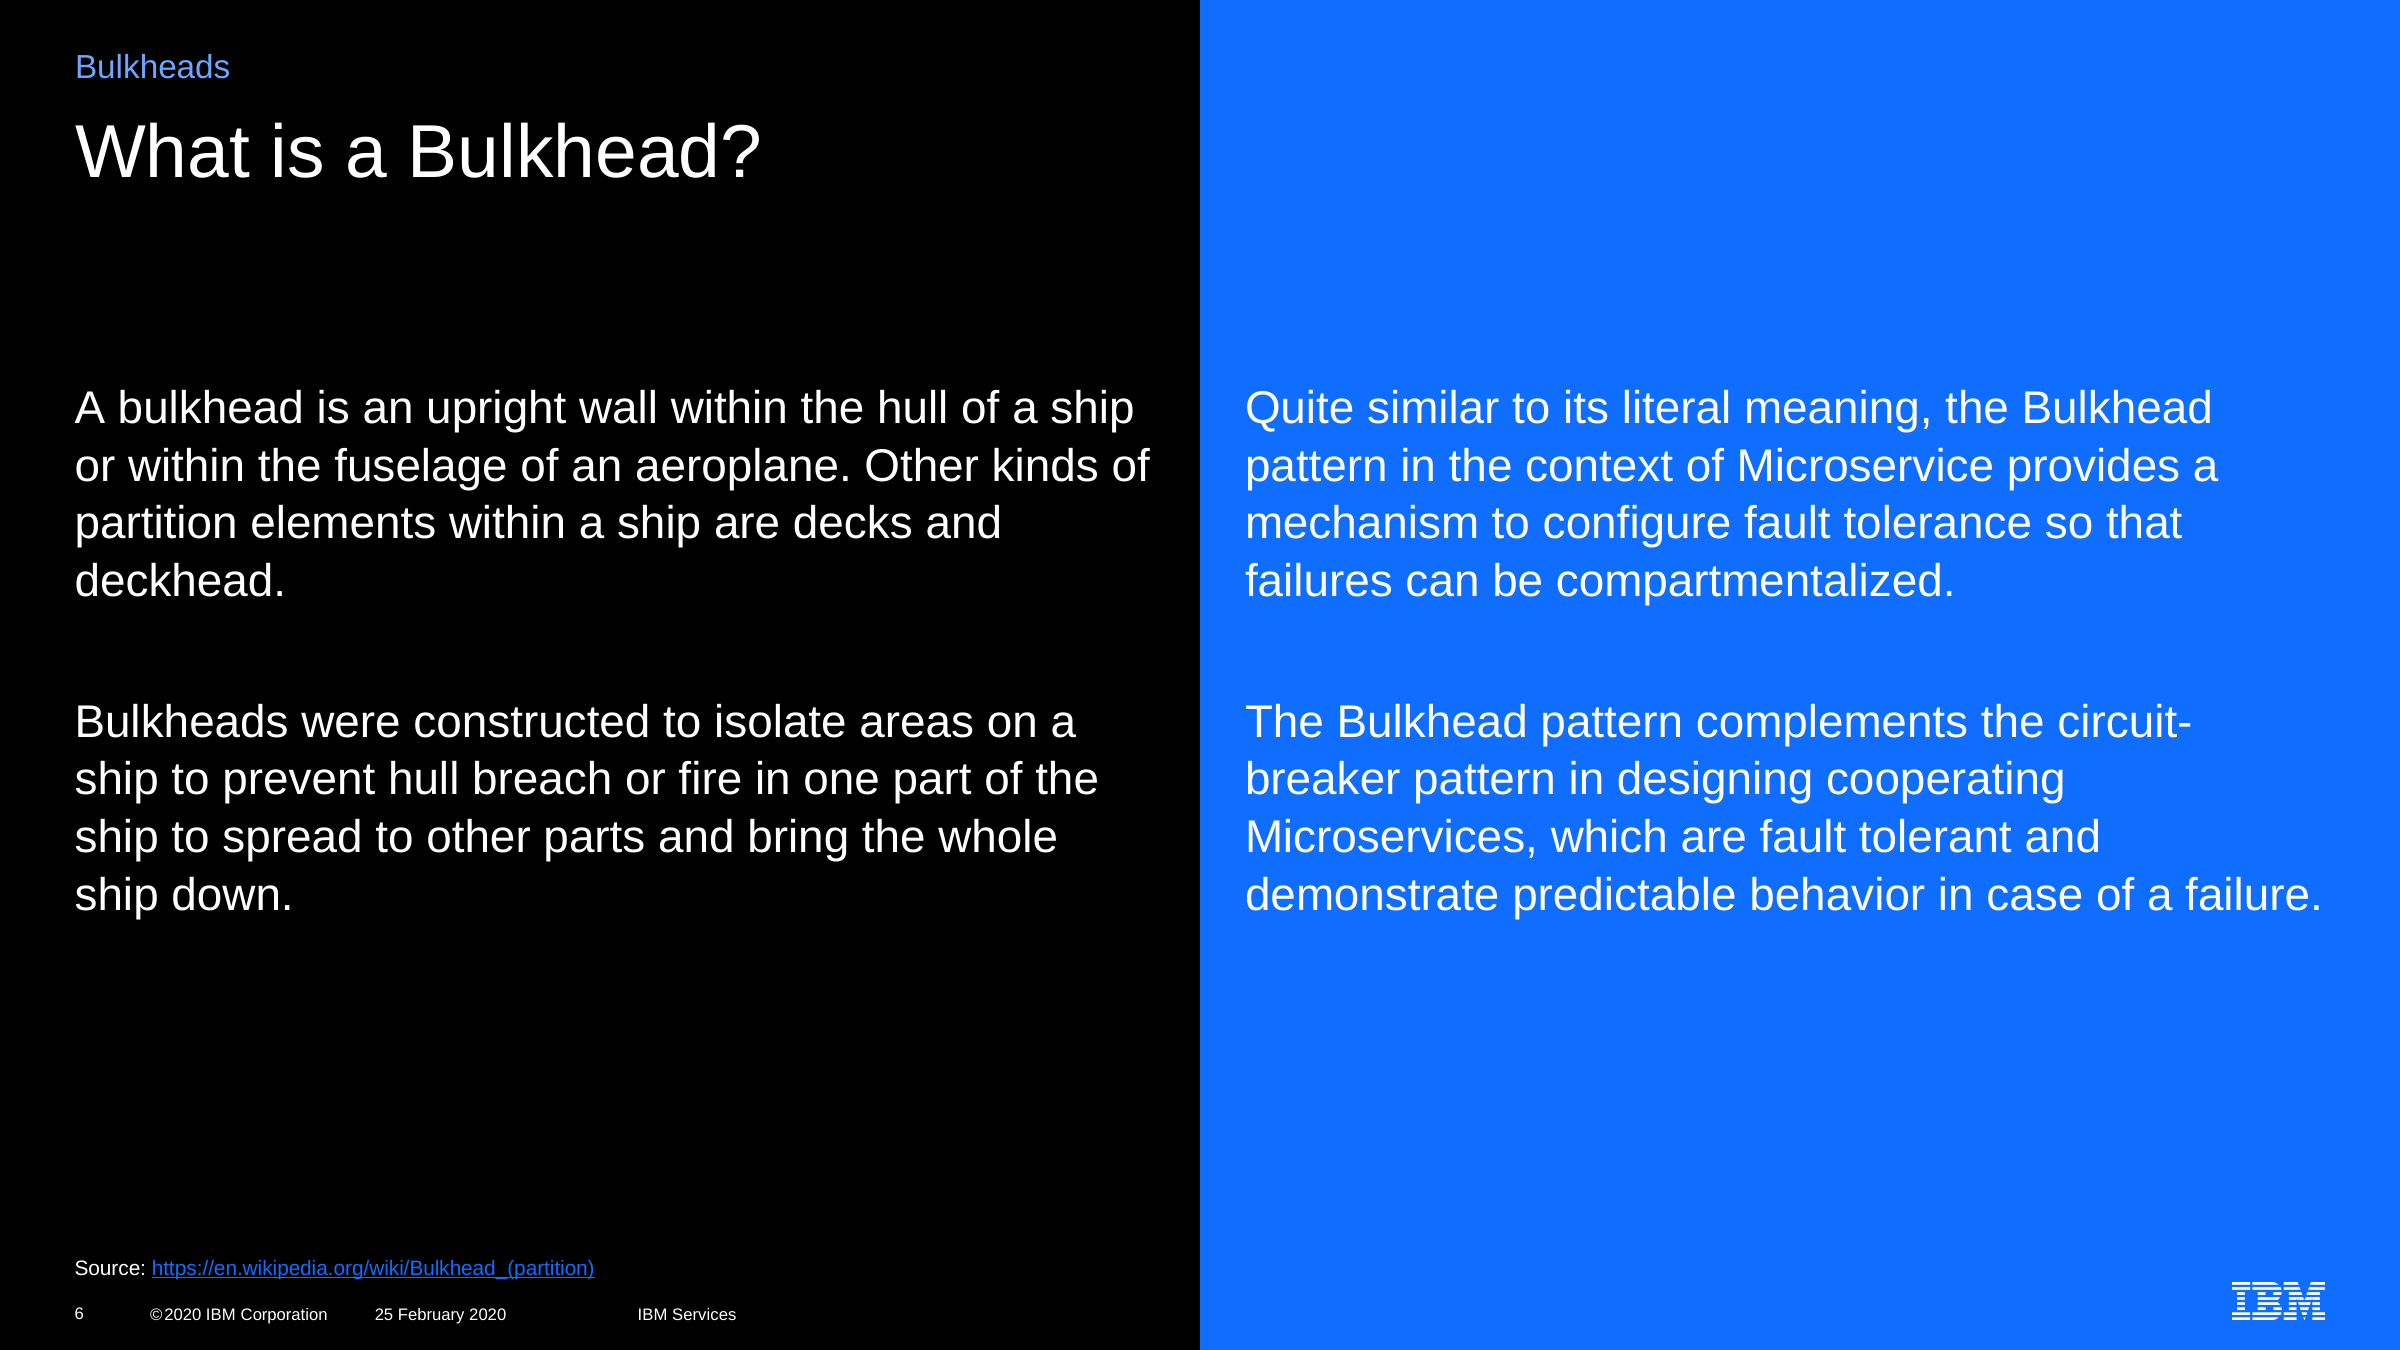

Bulkheads
# What is a Bulkhead?
A bulkhead is an upright wall within the hull of a ship or within the fuselage of an aeroplane. Other kinds of partition elements within a ship are decks and deckhead.

Bulkheads were constructed to isolate areas on a ship to prevent hull breach or fire in one part of the ship to spread to other parts and bring the whole ship down.
Quite similar to its literal meaning, the Bulkhead pattern in the context of Microservice provides a mechanism to configure fault tolerance so that failures can be compartmentalized.

The Bulkhead pattern complements the circuit-breaker pattern in designing cooperating Microservices, which are fault tolerant and demonstrate predictable behavior in case of a failure.

Source: https://en.wikipedia.org/wiki/Bulkhead_(partition)